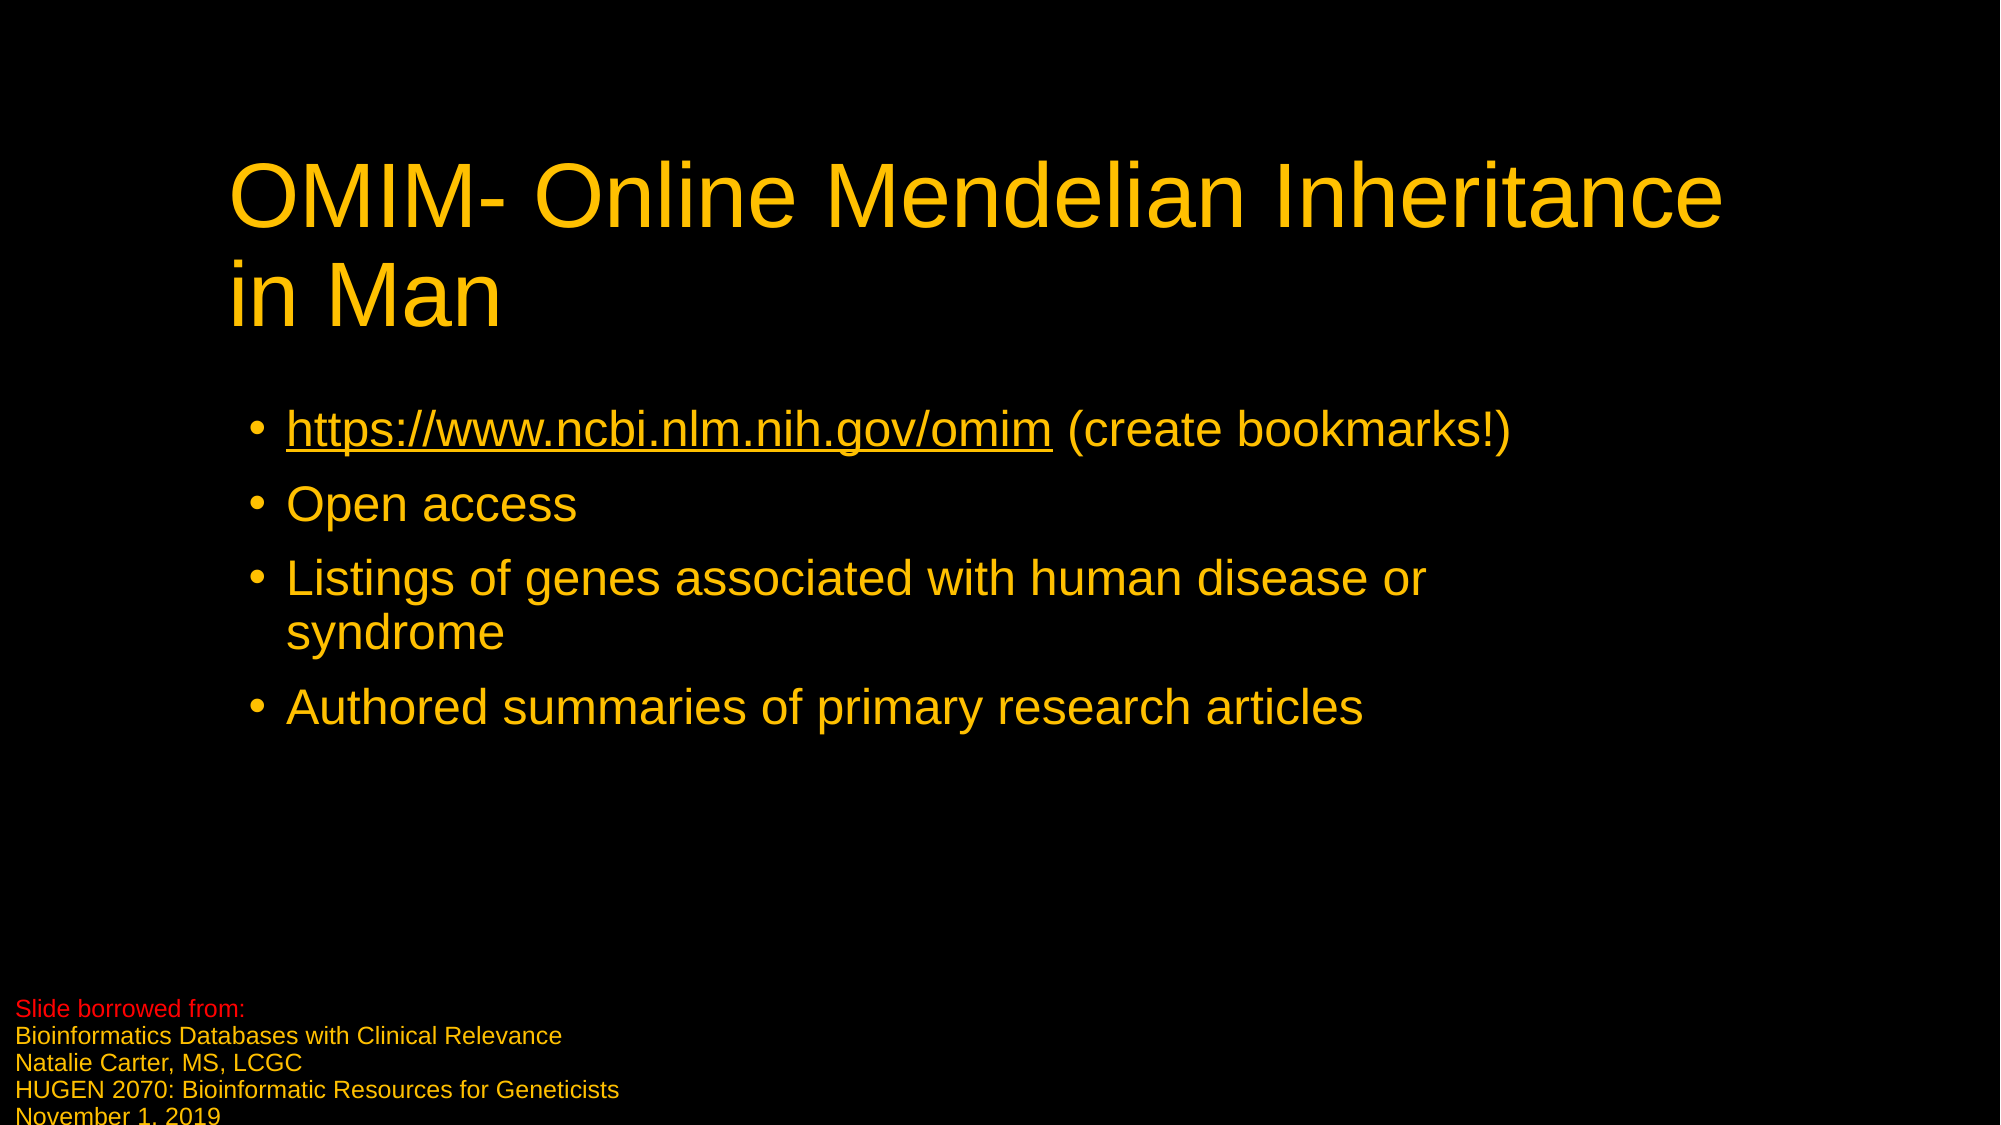

# OMIM- Online Mendelian Inheritance in Man
https://www.ncbi.nlm.nih.gov/omim (create bookmarks!)
Open access
Listings of genes associated with human disease or syndrome
Authored summaries of primary research articles

Slide borrowed from:
Bioinformatics Databases with Clinical Relevance
Natalie Carter, MS, LCGC
HUGEN 2070: Bioinformatic Resources for Geneticists
November 1, 2019